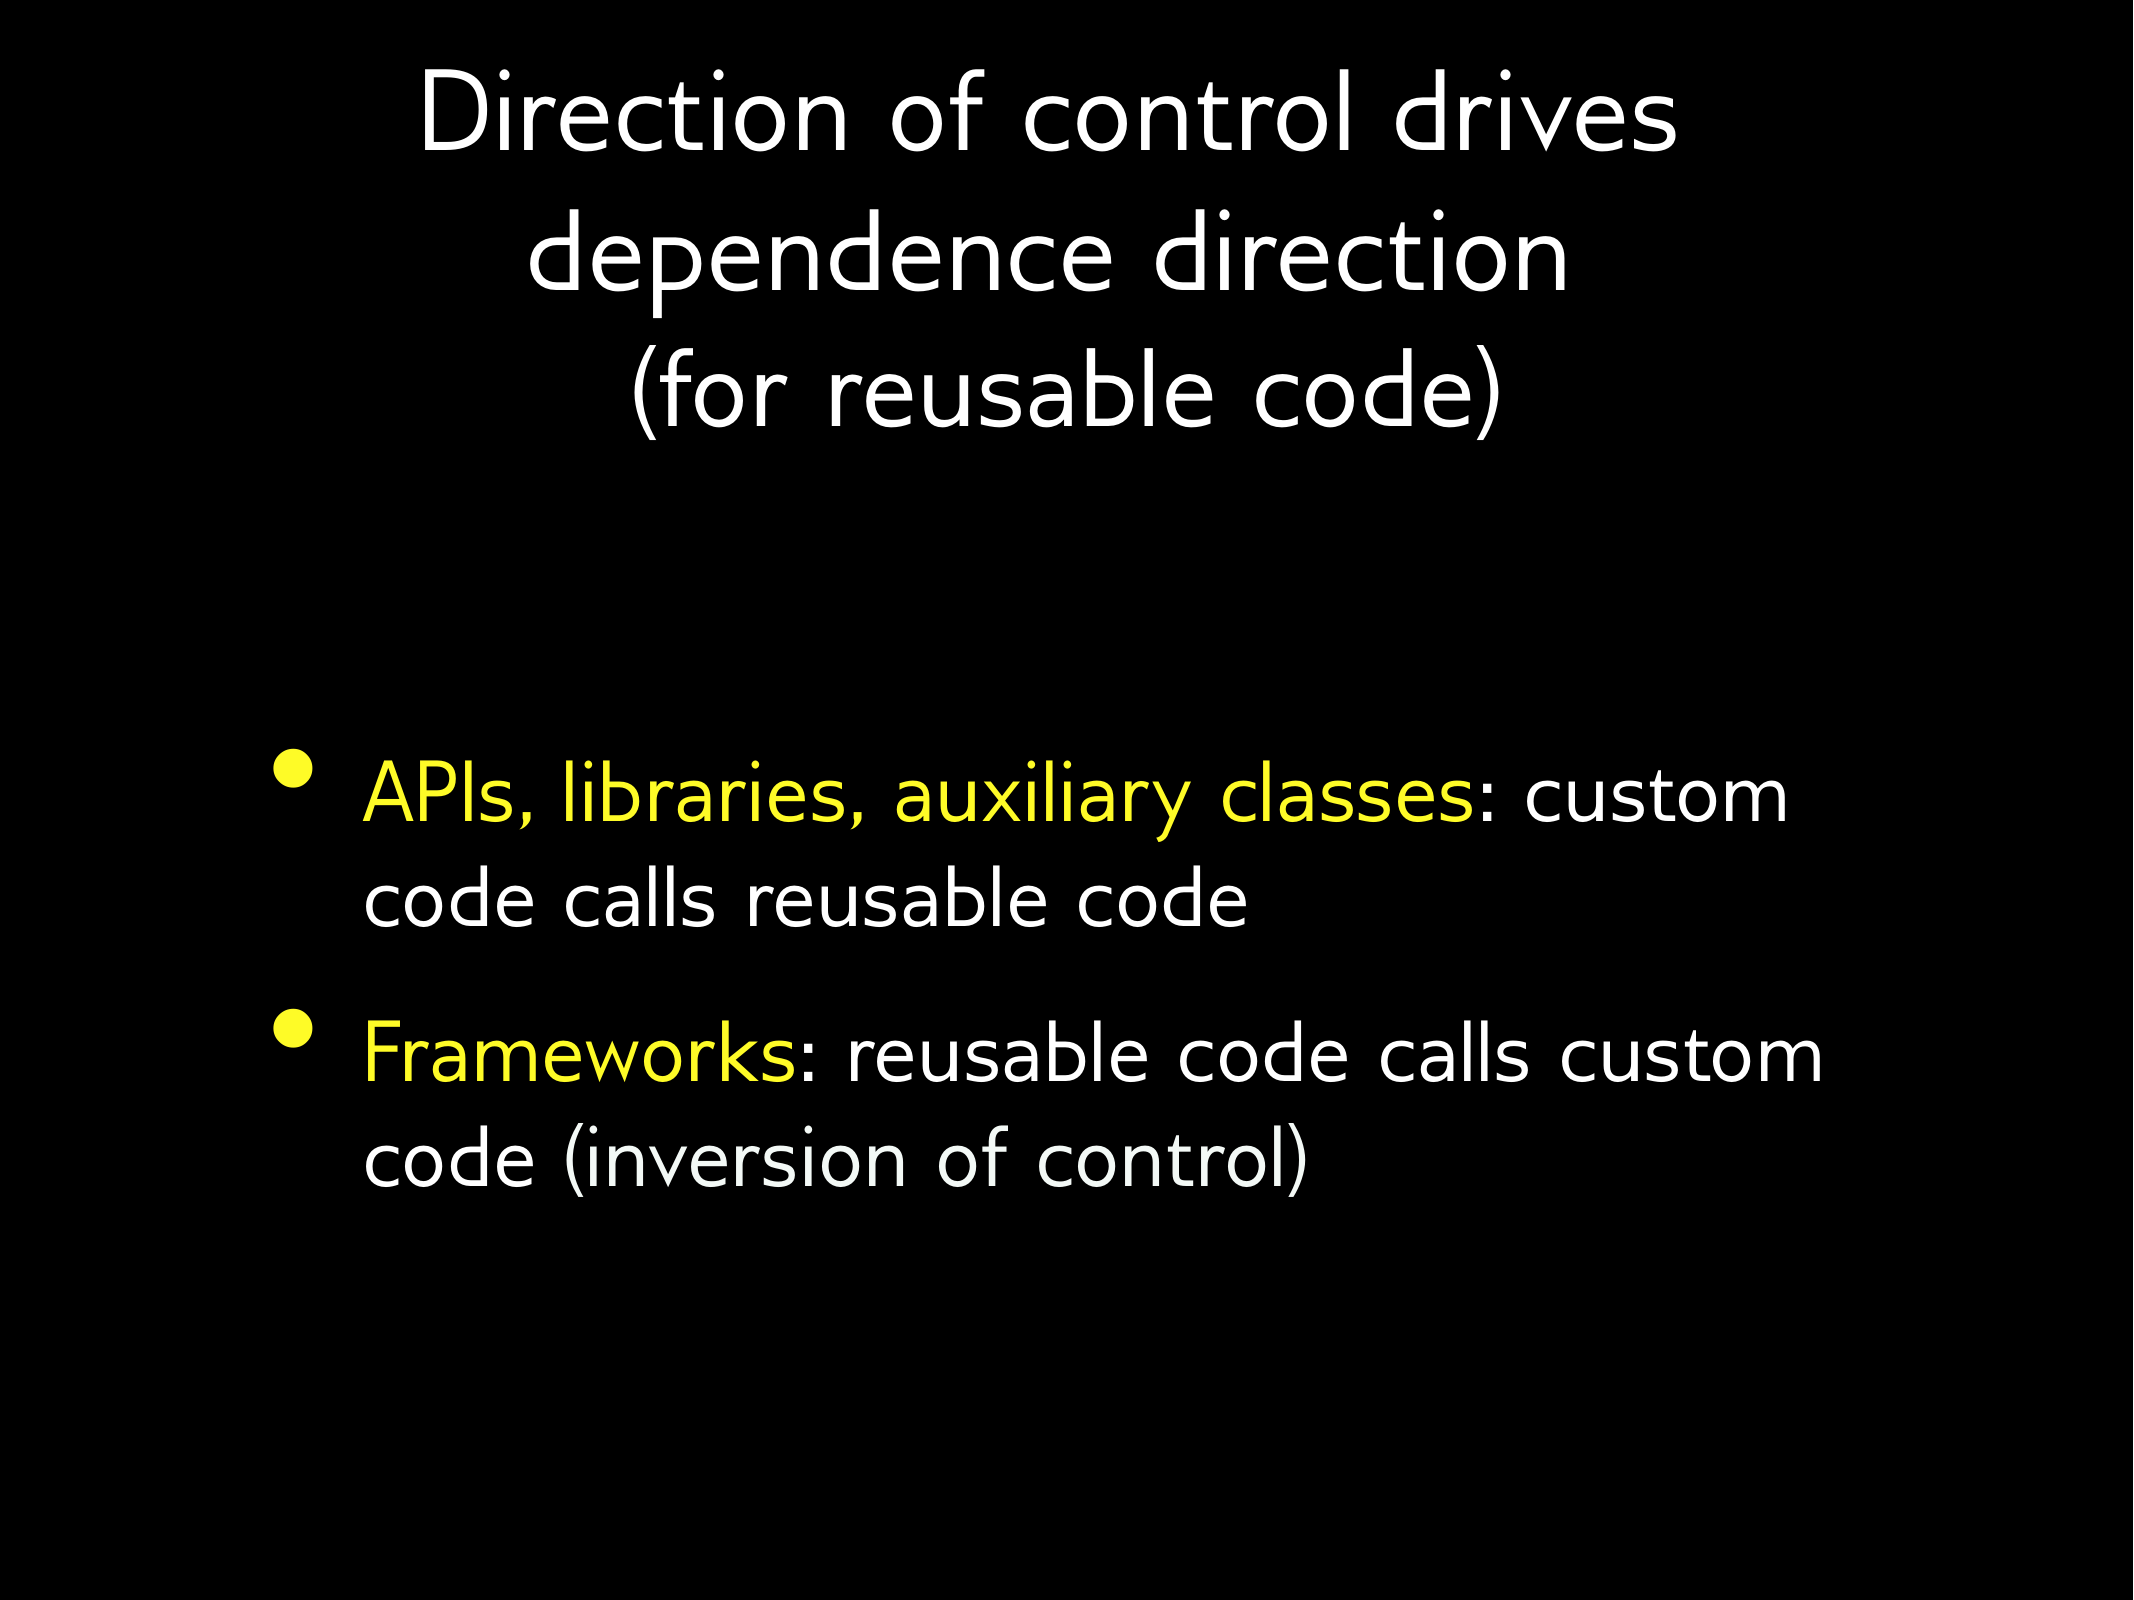

# Direction of control drives  dependence direction
(for reusable code)
APIs, libraries, auxiliary classes: custom code calls reusable code
Frameworks: reusable code calls custom code (inversion of control)